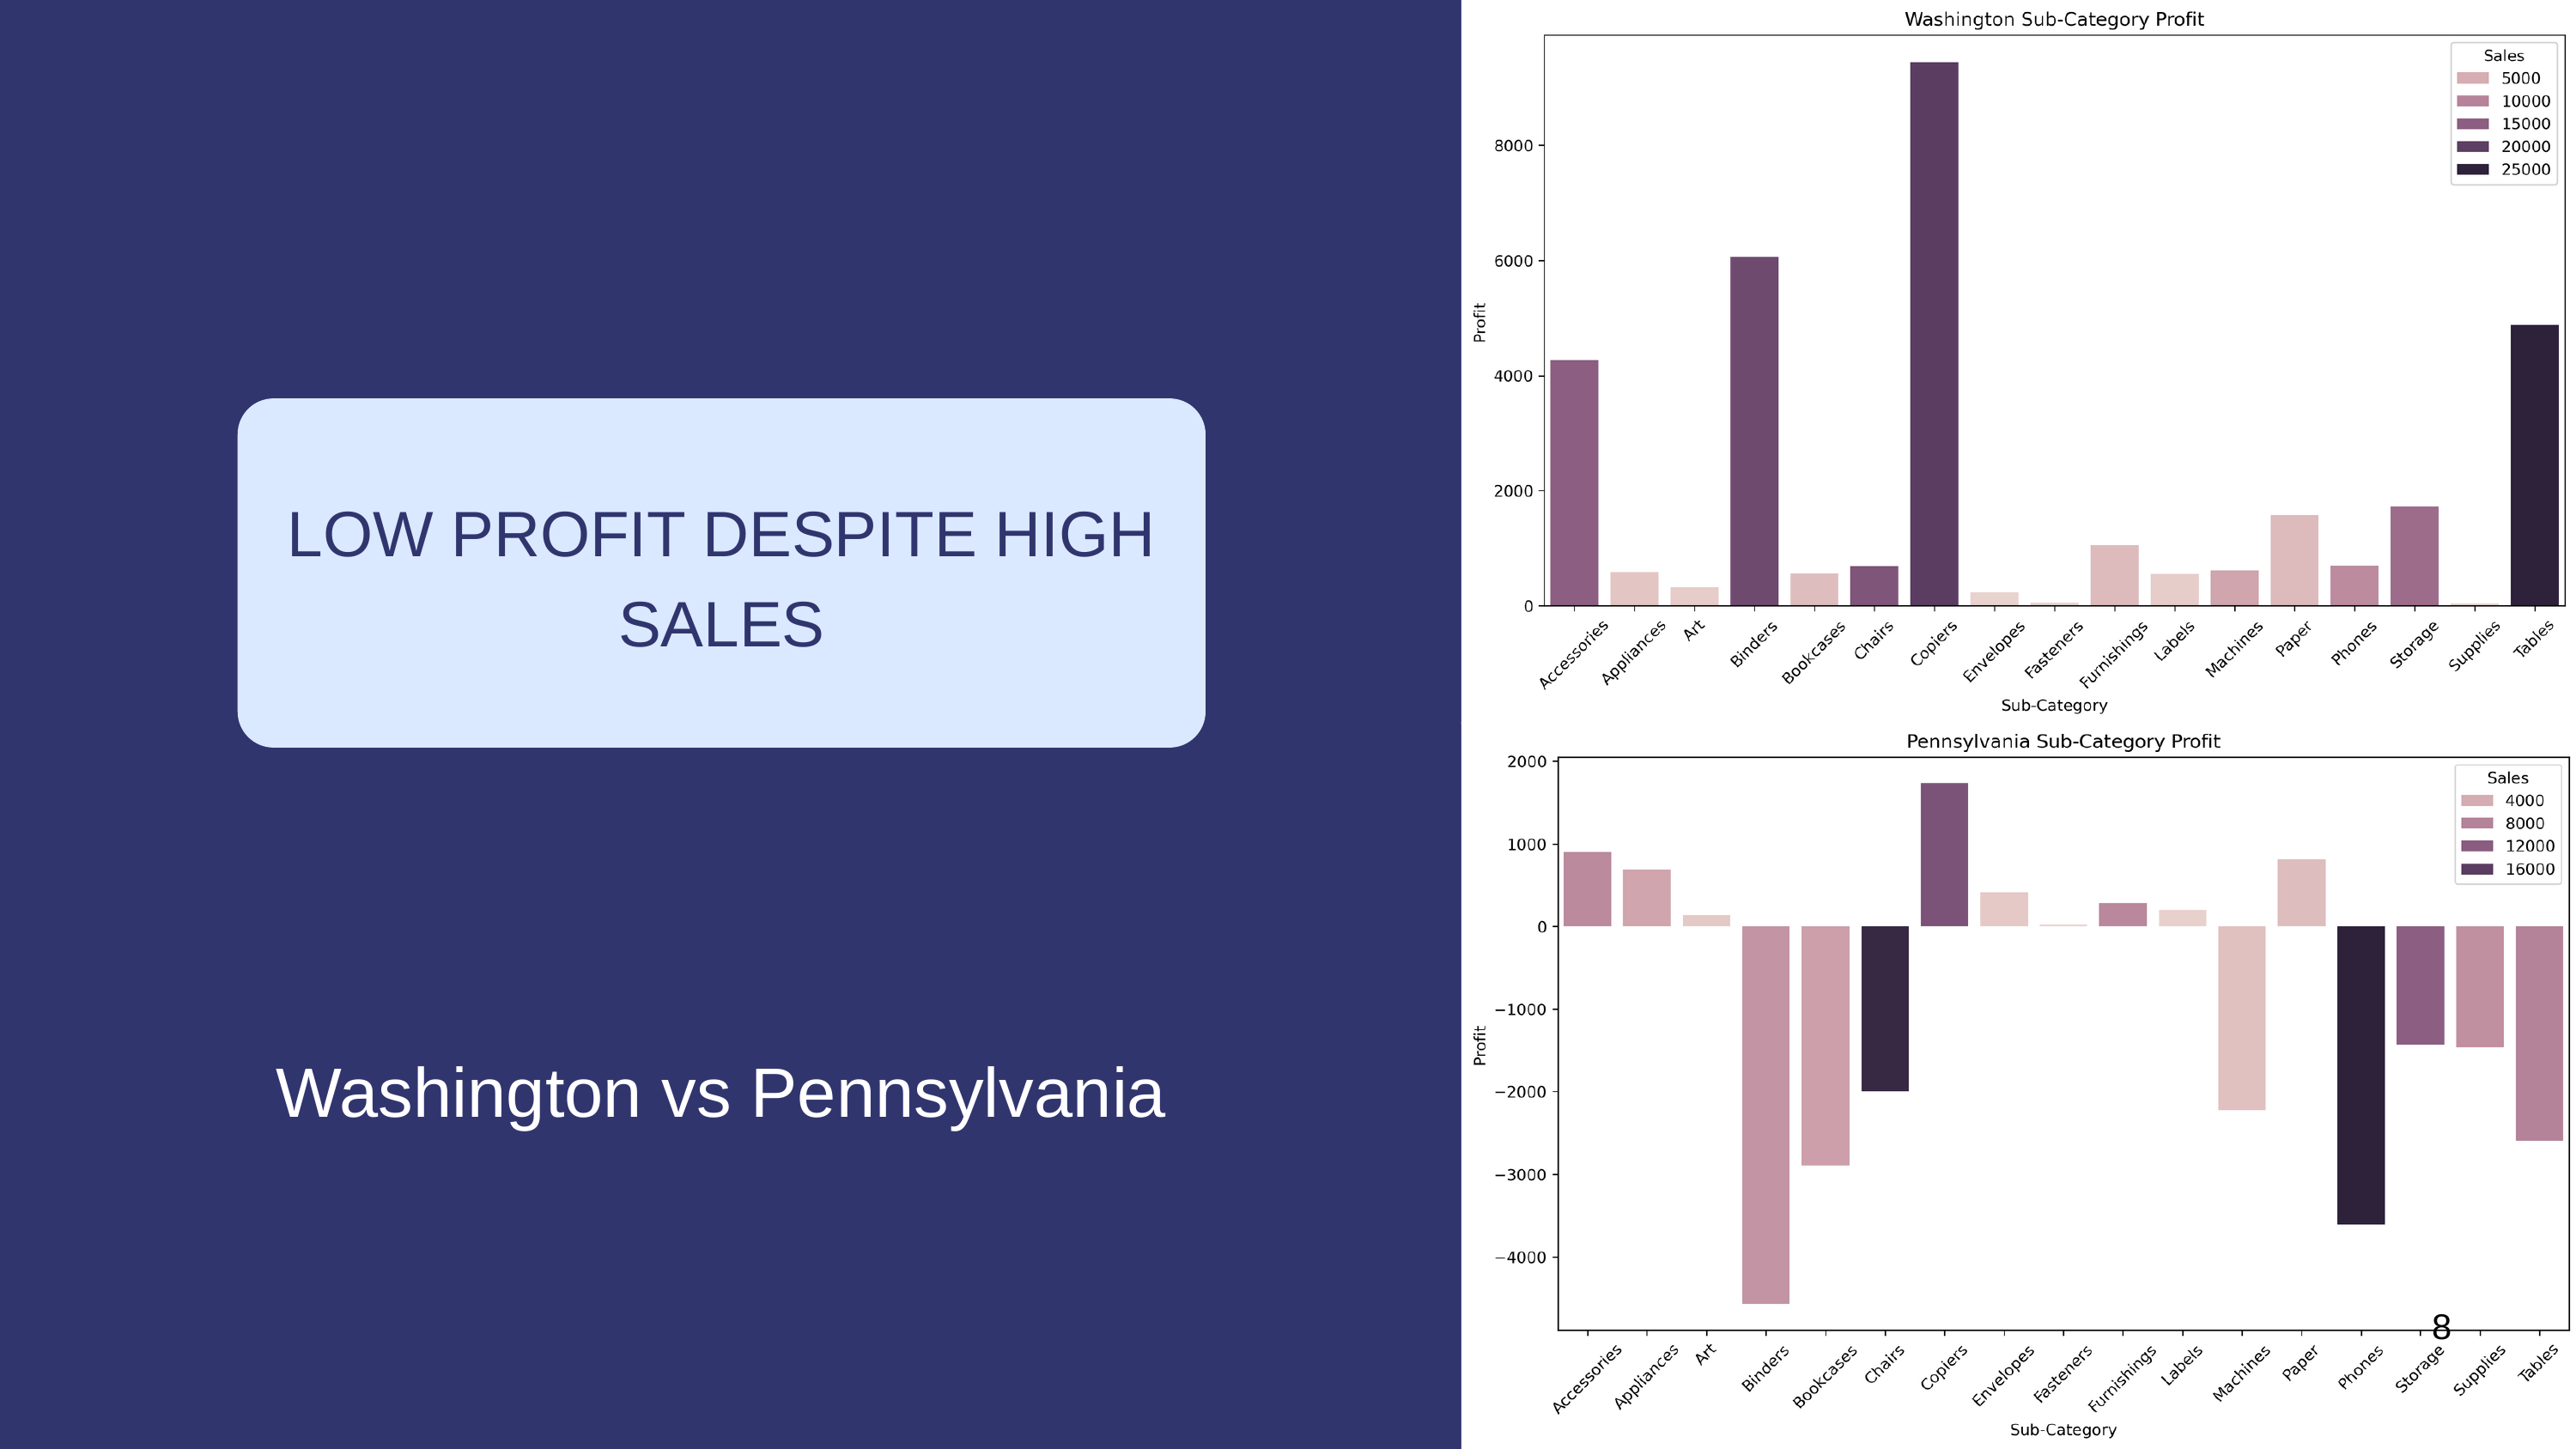

LOW PROFIT DESPITE HIGH SALES

Washington vs Pennsylvania
8